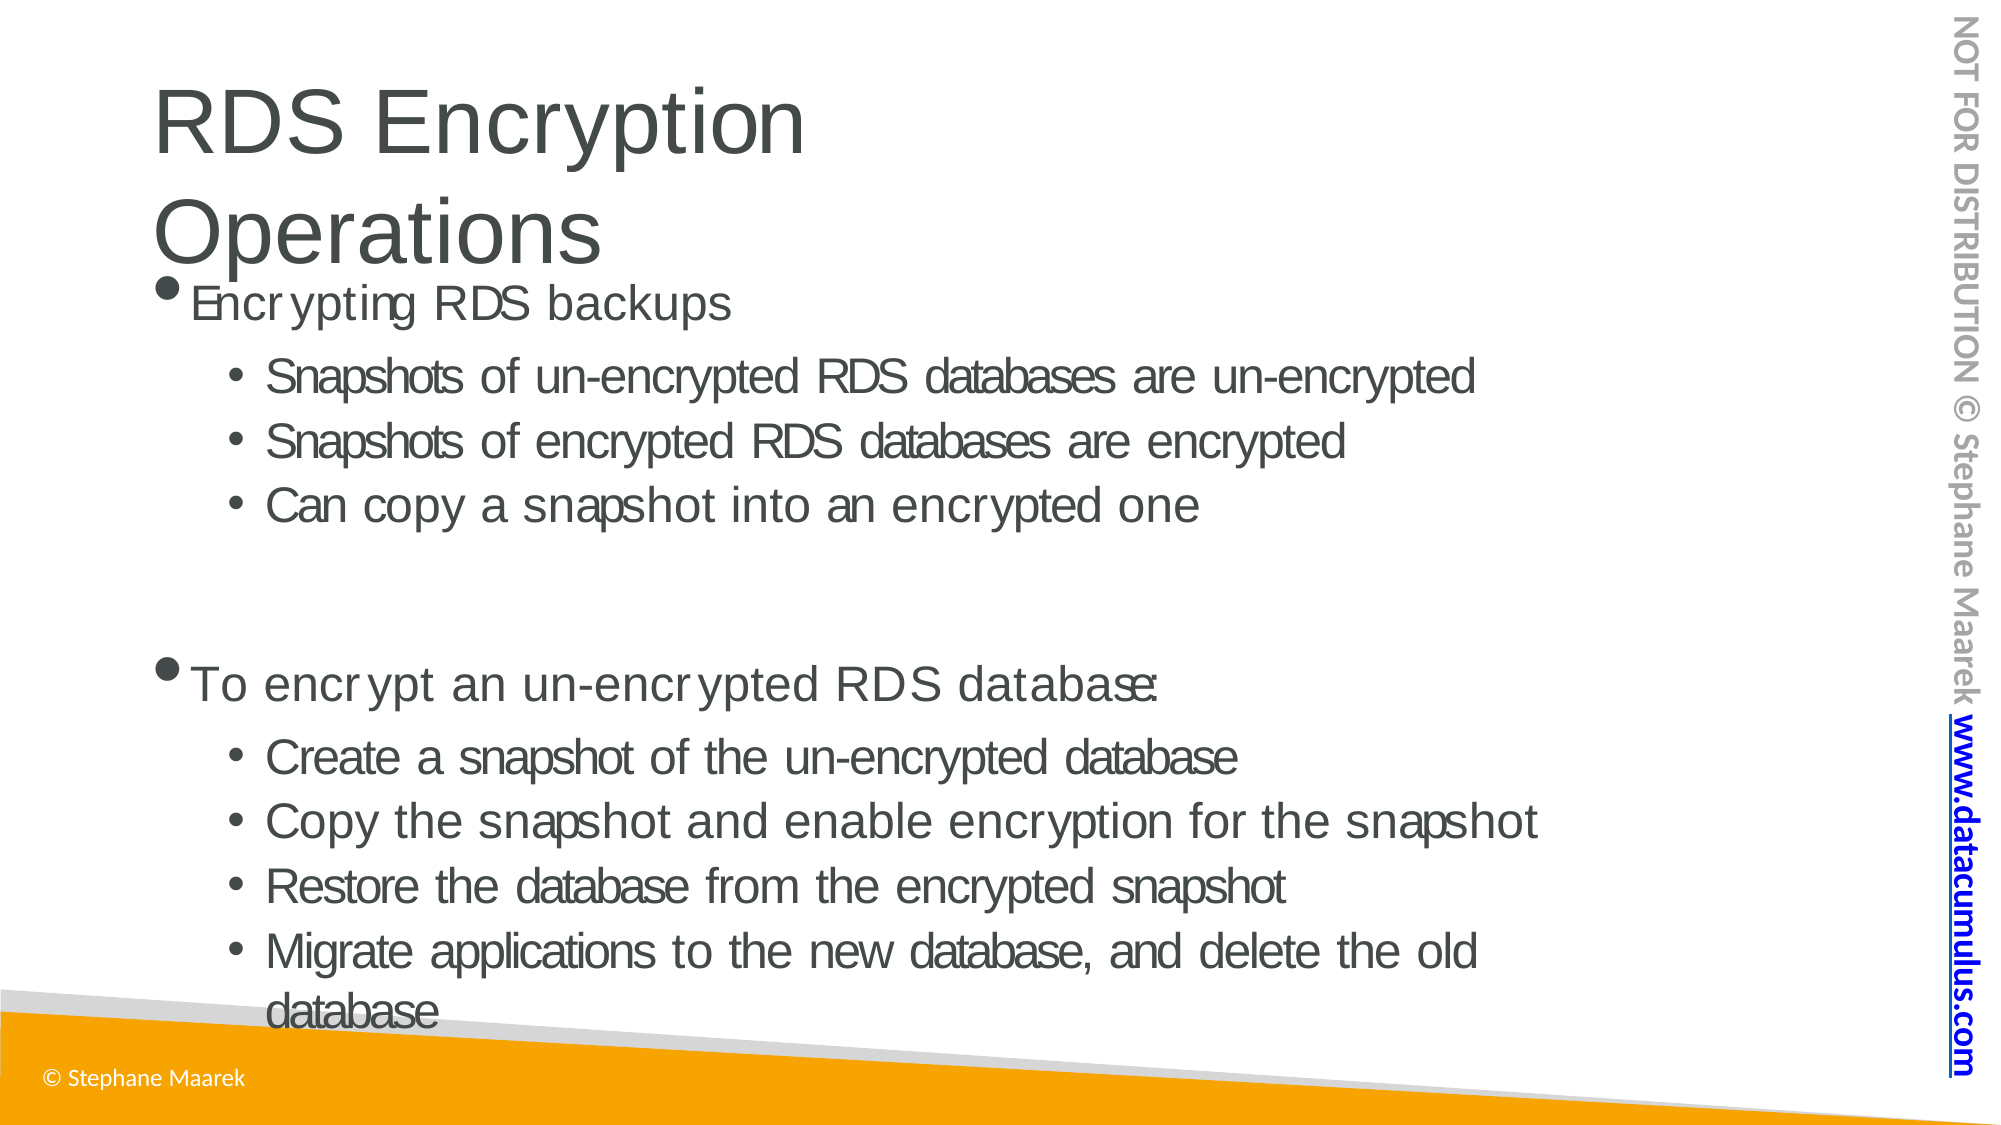

NOT FOR DISTRIBUTION © Stephane Maarek www.datacumulus.com
# RDS Encryption Operations
Encrypting RDS backups
Snapshots of un-encrypted RDS databases are un-encrypted
Snapshots of encrypted RDS databases are encrypted
Can copy a snapshot into an encrypted one

To encrypt an un-encrypted RDS database:
Create a snapshot of the un-encrypted database
Copy the snapshot and enable encryption for the snapshot
Restore the database from the encrypted snapshot
Migrate applications to the new database, and delete the old database
© Stephane Maarek